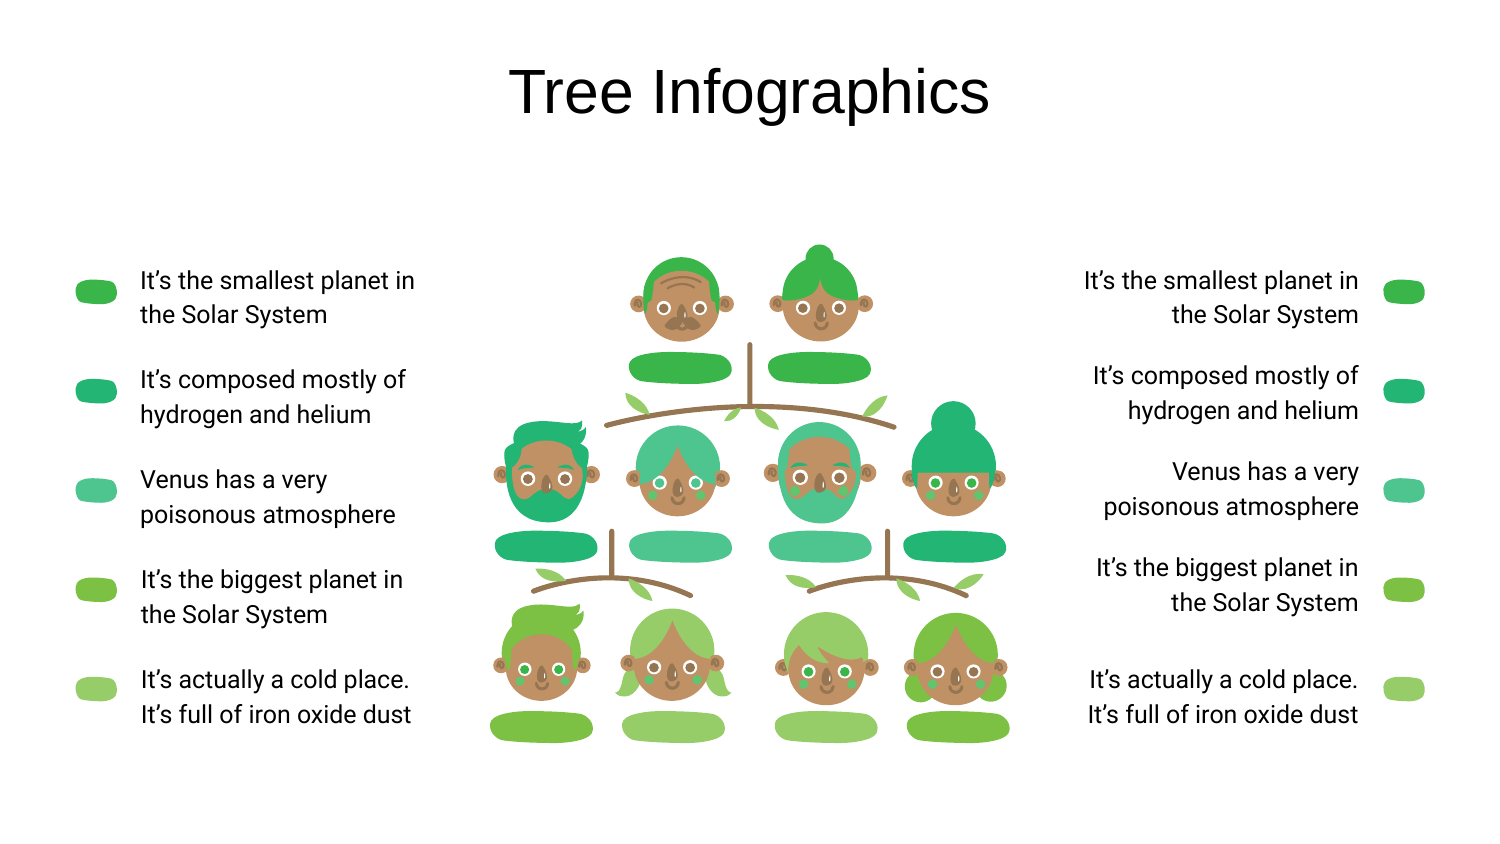

# Tree Infographics

It’s the smallest planet in the Solar System
It’s the smallest planet in the Solar System

It’s composed mostly of hydrogen and helium

It’s composed mostly of hydrogen and helium

Venus has a very poisonous atmosphere
Venus has a very poisonous atmosphere

It’s the biggest planet in the Solar System
It’s the biggest planet in the Solar System

It’s actually a cold place. It’s full of iron oxide dust
It’s actually a cold place. It’s full of iron oxide dust